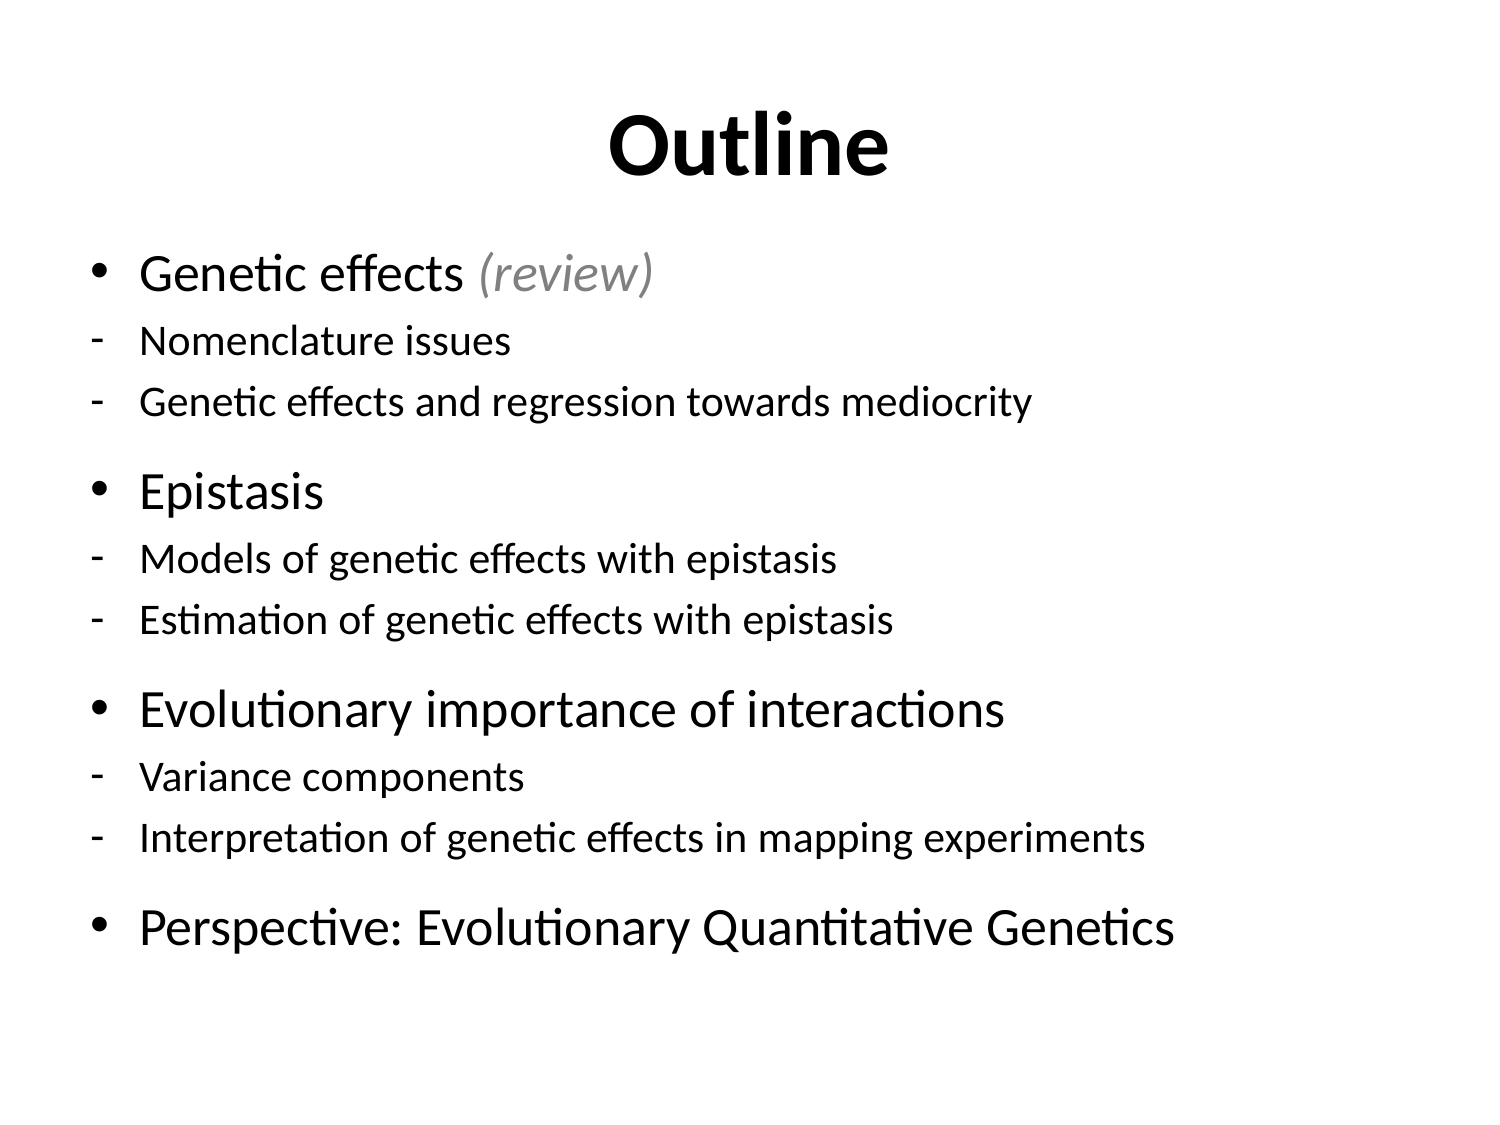

# Outline
Genetic effects (review)
Nomenclature issues
Genetic effects and regression towards mediocrity
Epistasis
Models of genetic effects with epistasis
Estimation of genetic effects with epistasis
Evolutionary importance of interactions
Variance components
Interpretation of genetic effects in mapping experiments
Perspective: Evolutionary Quantitative Genetics